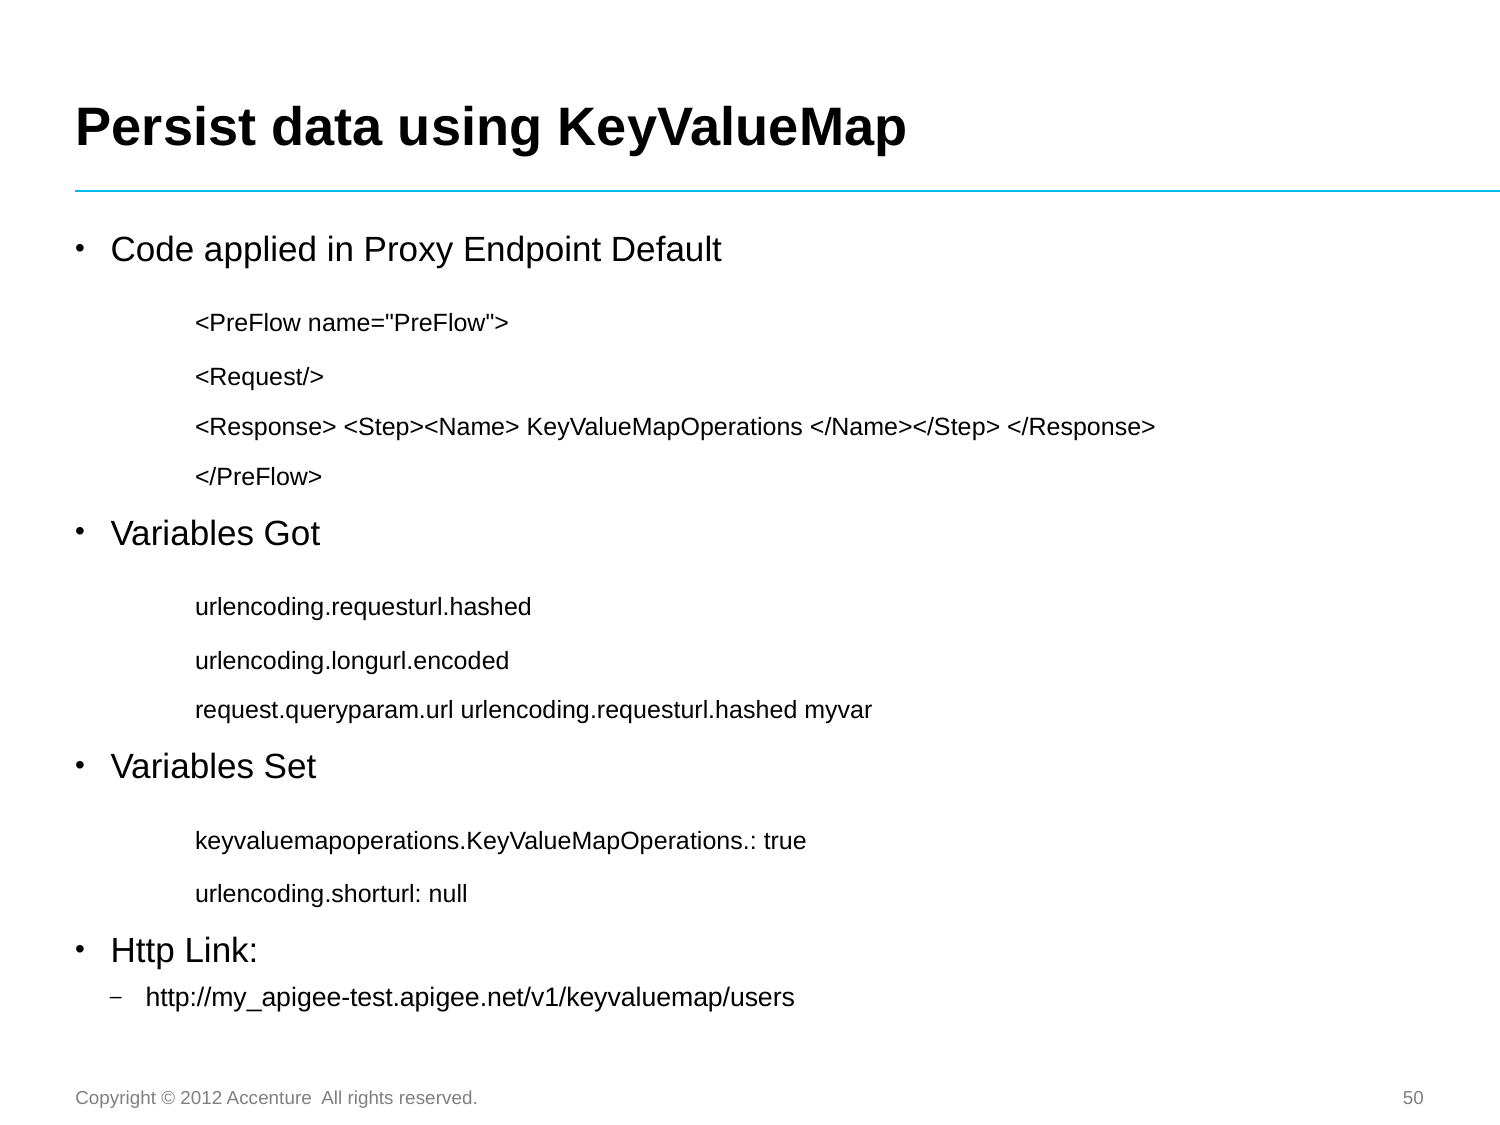

# Persist data using KeyValueMap
Code applied in Proxy Endpoint Default
	<PreFlow name="PreFlow">
	<Request/>
	<Response> <Step><Name> KeyValueMapOperations </Name></Step> </Response>
	</PreFlow>
Variables Got
	urlencoding.requesturl.hashed
	urlencoding.longurl.encoded
	request.queryparam.url urlencoding.requesturl.hashed myvar
Variables Set
	keyvaluemapoperations.KeyValueMapOperations.: true
	urlencoding.shorturl: null
Http Link:
http://my_apigee-test.apigee.net/v1/keyvaluemap/users